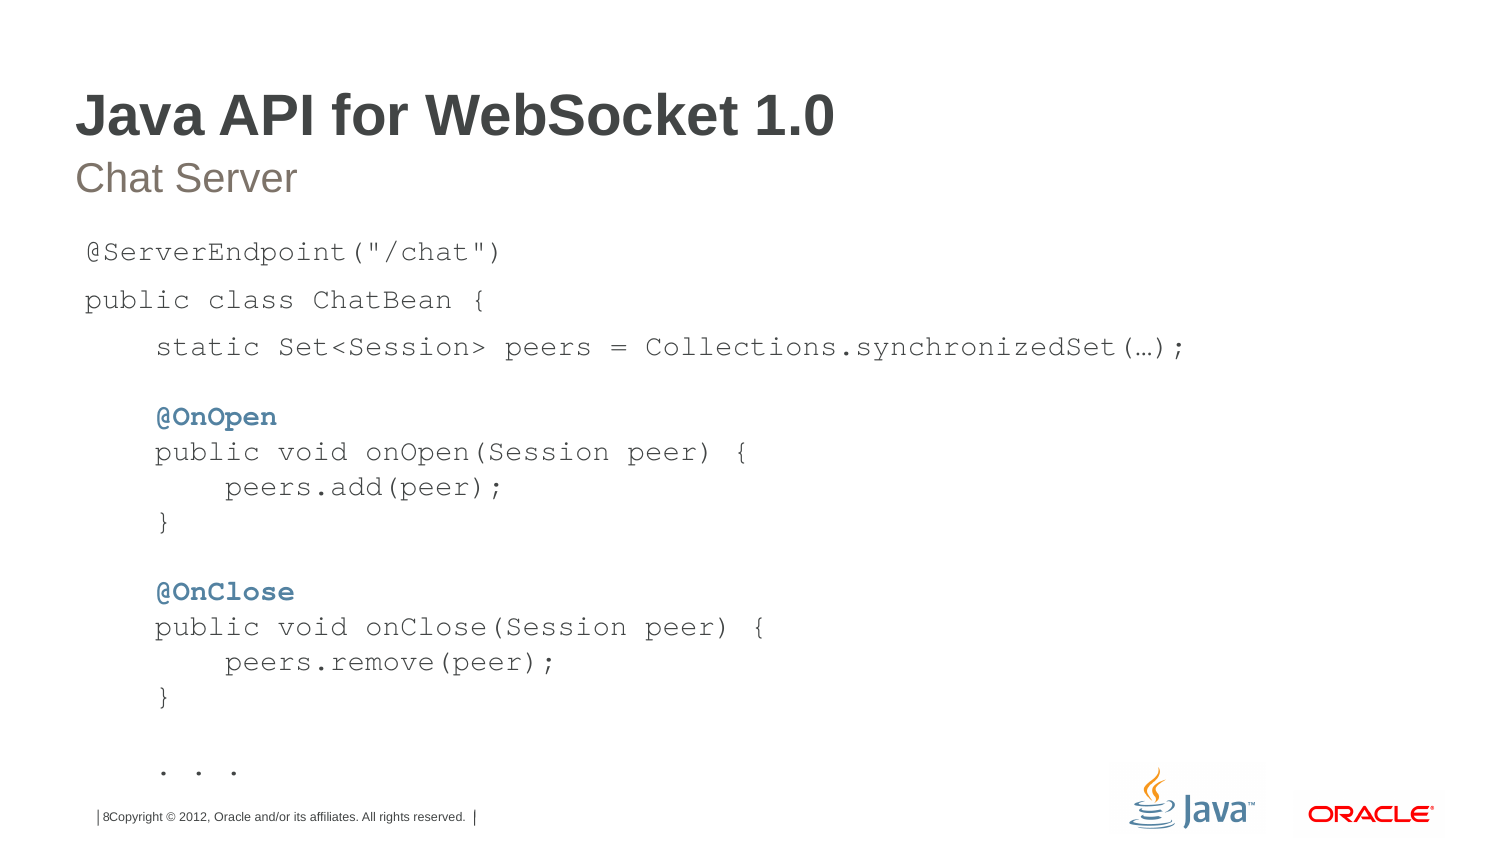

# Java API for WebSocket 1.0
Chat Server
@ServerEndpoint("/chat")
public class ChatBean {
    static Set<Session> peers = Collections.synchronizedSet(…);
    @OnOpen
    public void onOpen(Session peer) {
        peers.add(peer);
    }
    @OnClose
    public void onClose(Session peer) {
        peers.remove(peer);
    }
    . . .